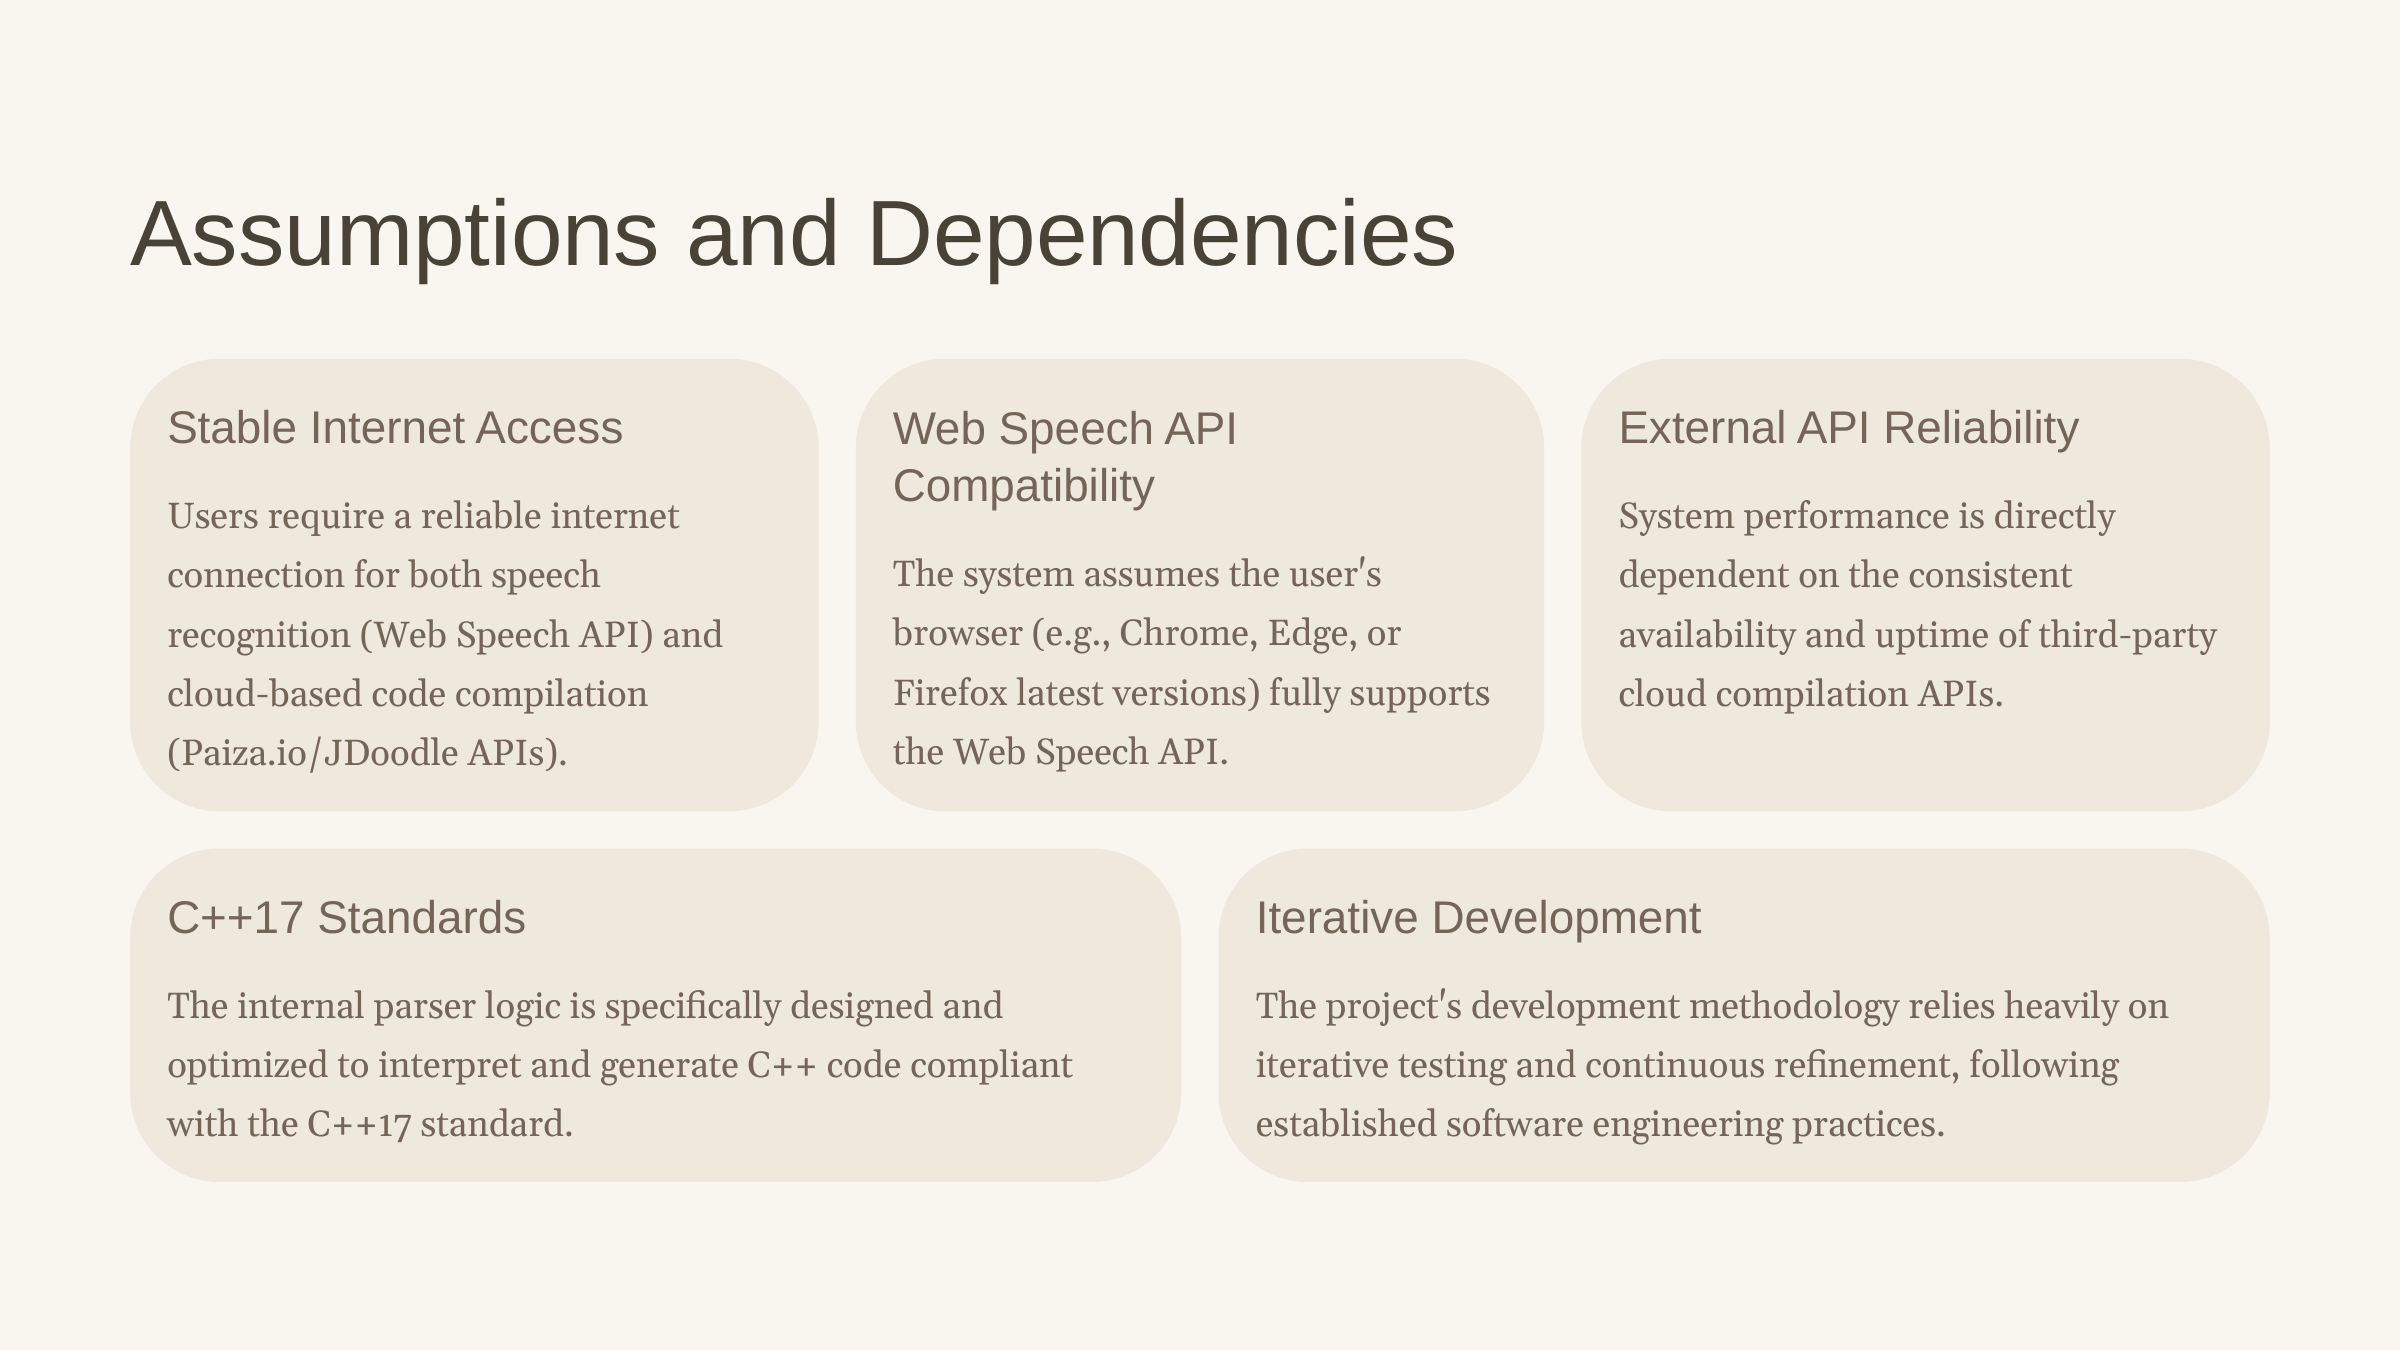

Assumptions and Dependencies

Stable Internet Access
Web Speech API Compatibility
External API Reliability
Users require a reliable internet connection for both speech recognition (Web Speech API) and cloud-based code compilation (Paiza.io/JDoodle APIs).
System performance is directly dependent on the consistent availability and uptime of third-party cloud compilation APIs.
The system assumes the user's browser (e.g., Chrome, Edge, or Firefox latest versions) fully supports the Web Speech API.

C++17 Standards
Iterative Development
The internal parser logic is specifically designed and optimized to interpret and generate C++ code compliant with the C++17 standard.
The project's development methodology relies heavily on iterative testing and continuous refinement, following established software engineering practices.